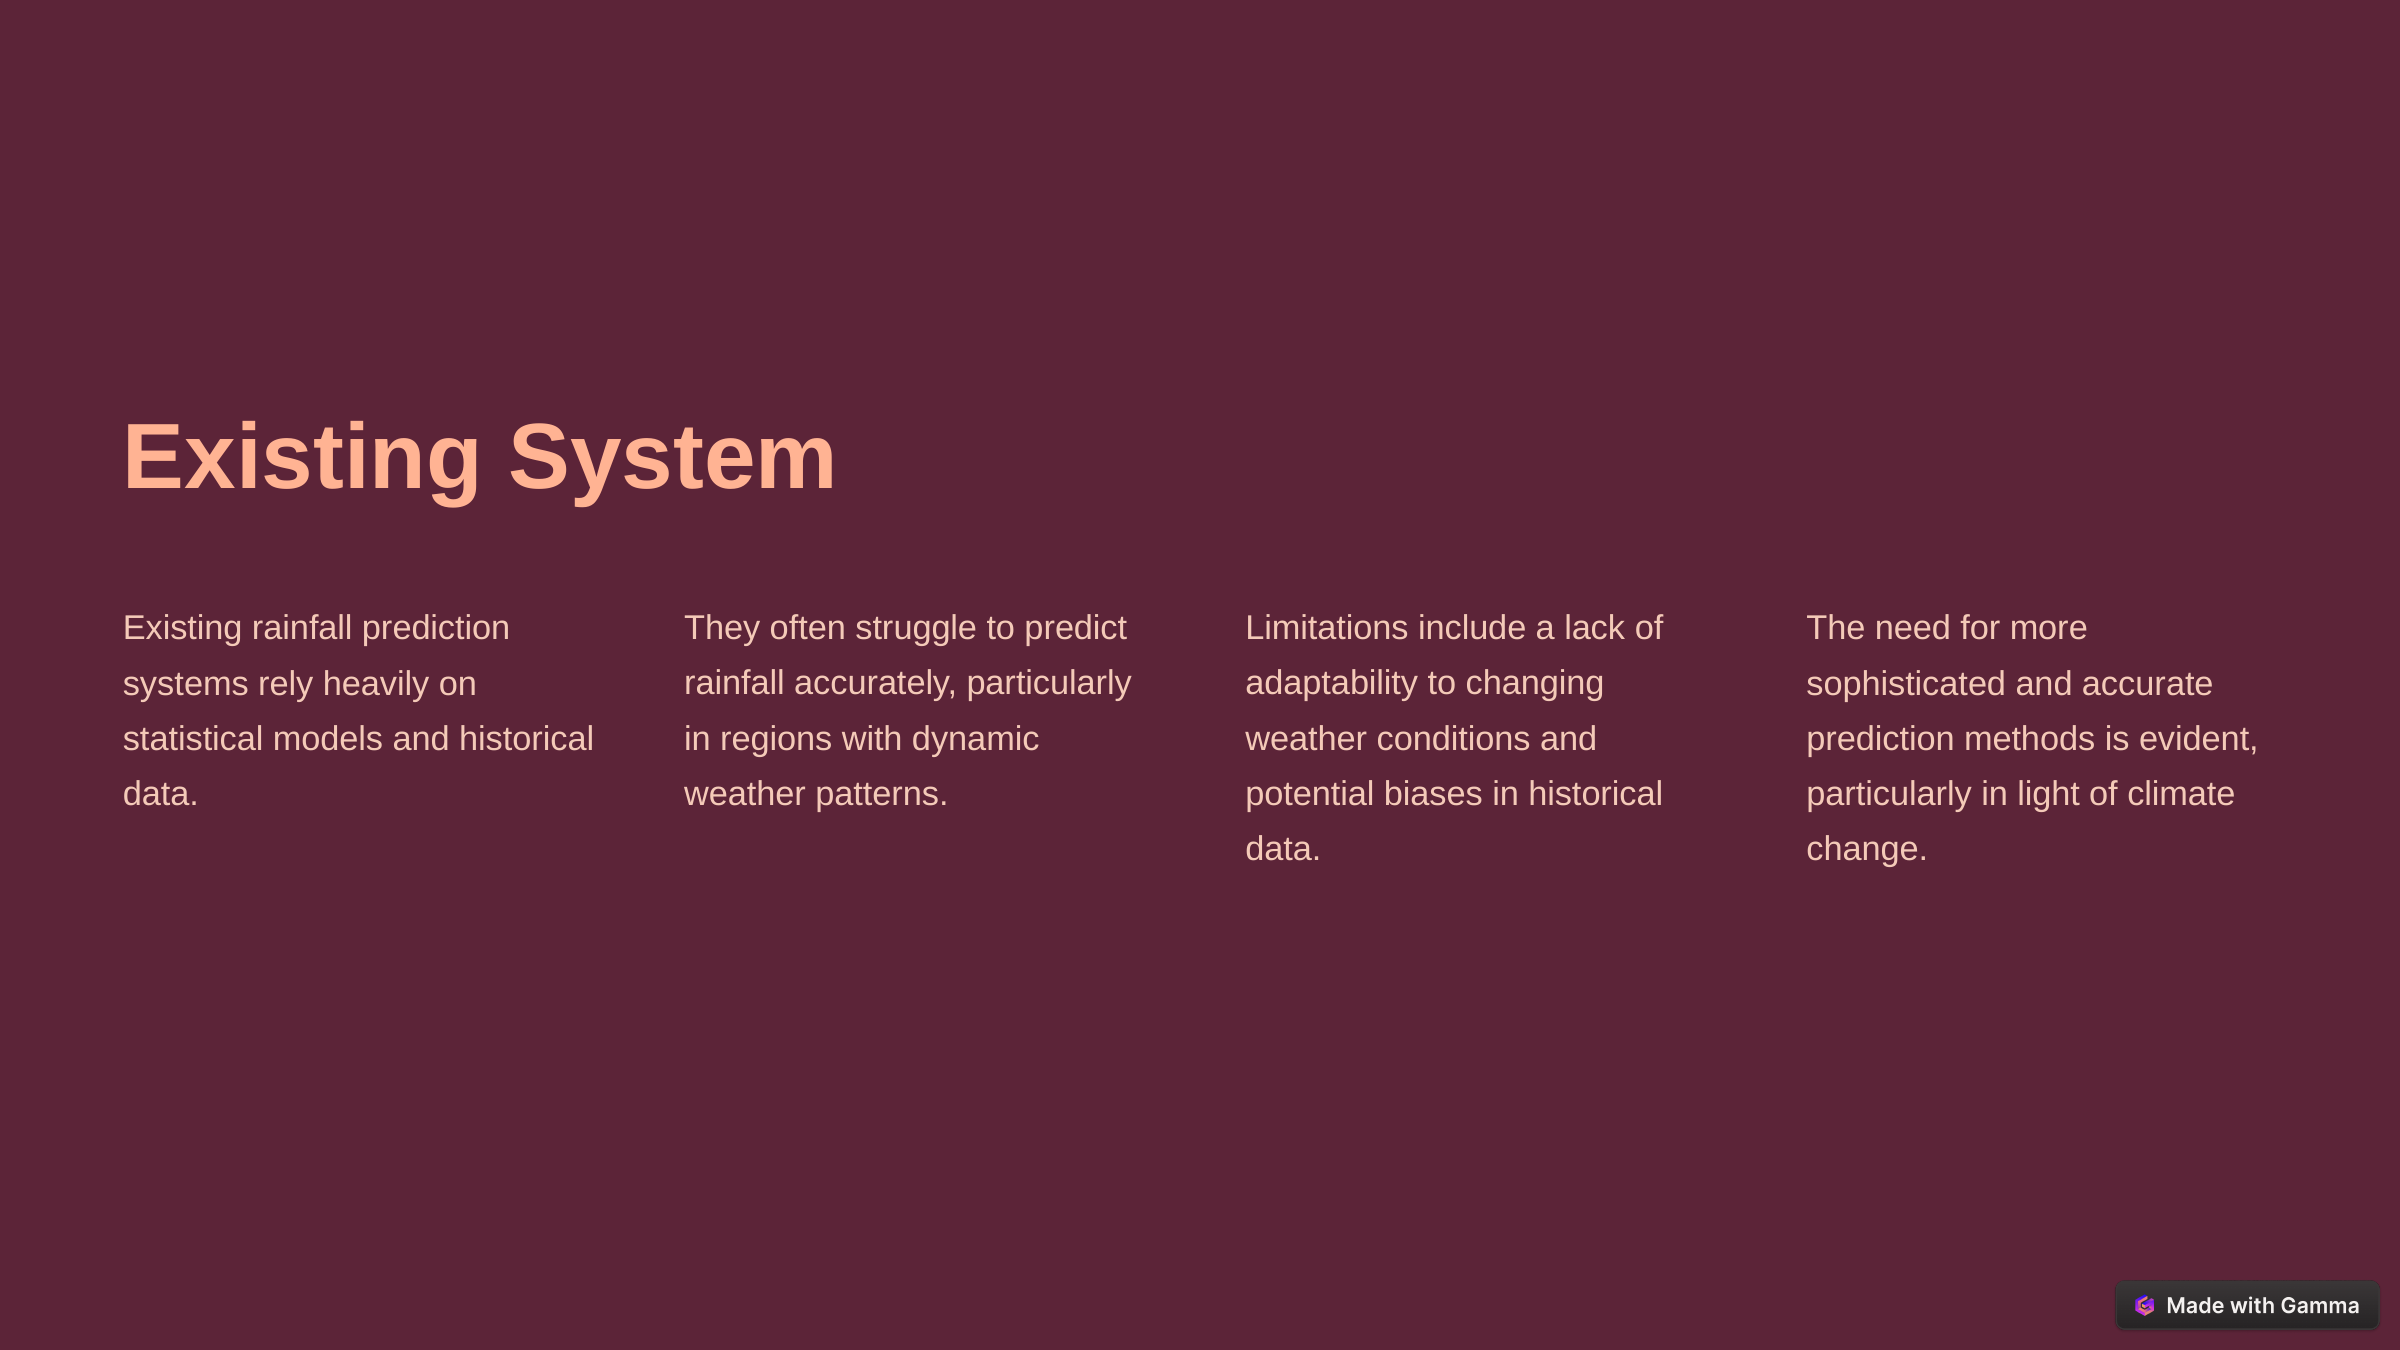

Existing System
Existing rainfall prediction systems rely heavily on statistical models and historical data.
They often struggle to predict rainfall accurately, particularly in regions with dynamic weather patterns.
Limitations include a lack of adaptability to changing weather conditions and potential biases in historical data.
The need for more sophisticated and accurate prediction methods is evident, particularly in light of climate change.